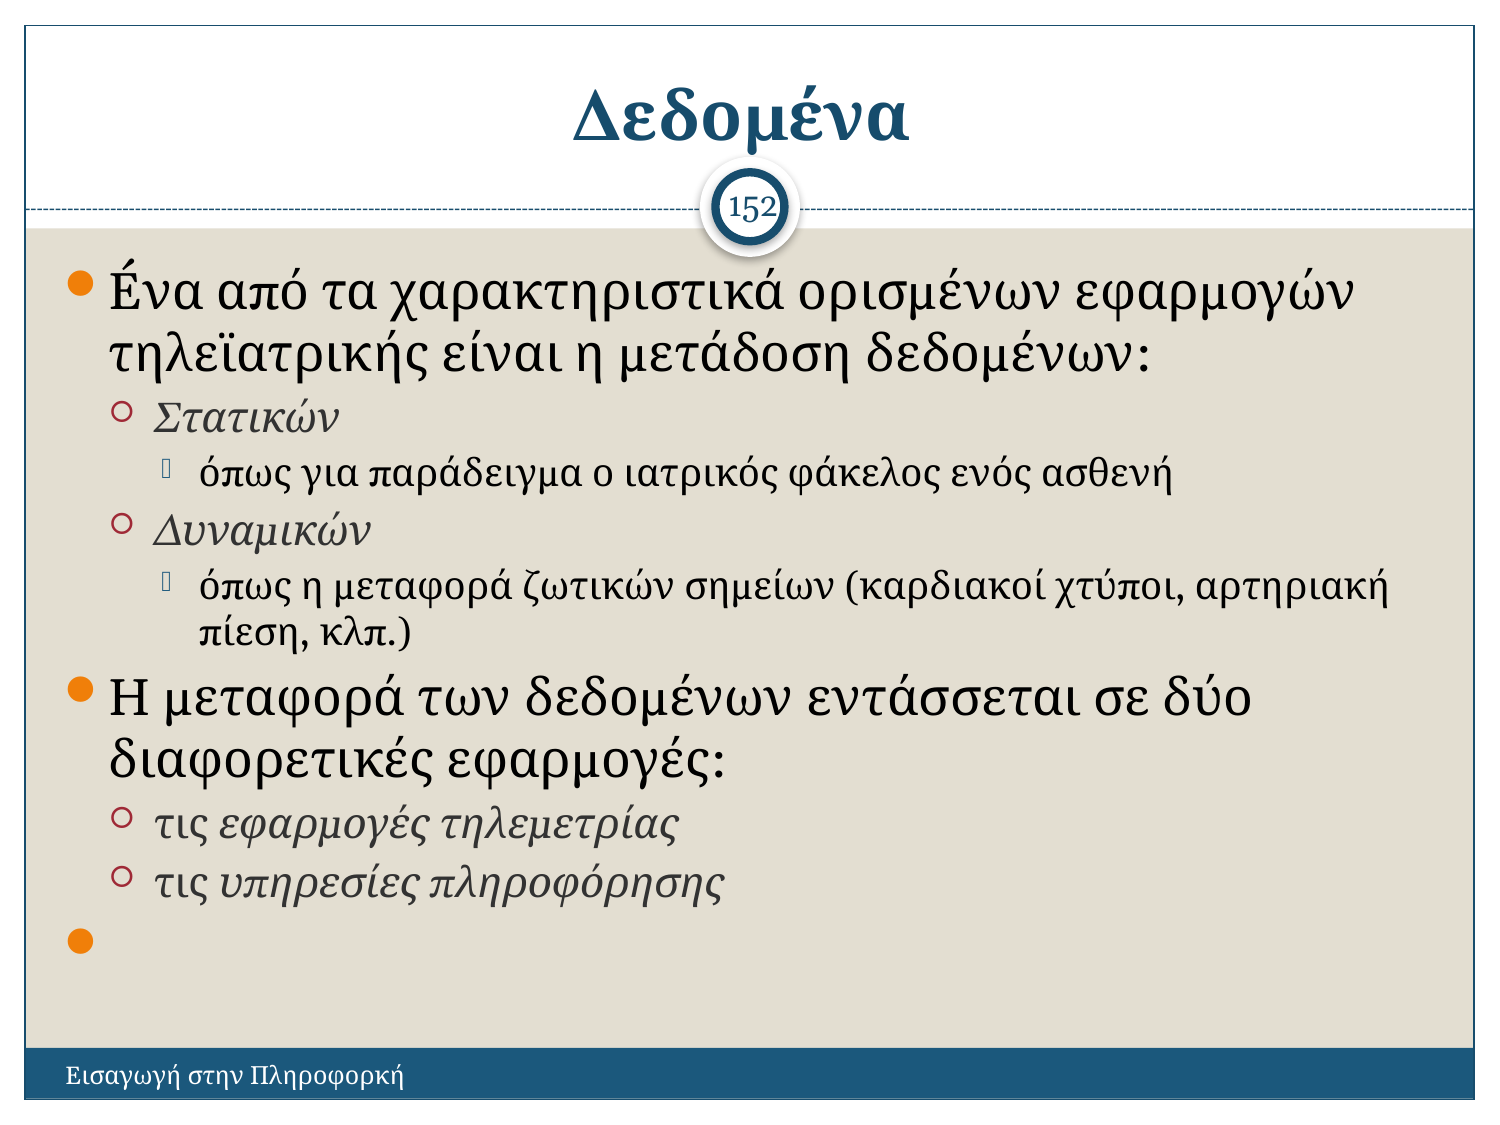

# Δεδομένα
152
Ένα από τα χαρακτηριστικά ορισμένων εφαρμογών τηλεϊατρικής είναι η μετάδοση δεδομένων:
Στατικών
όπως για παράδειγμα ο ιατρικός φάκελος ενός ασθενή
Δυναμικών
όπως η μεταφορά ζωτικών σημείων (καρδιακοί χτύποι, αρτηριακή πίεση, κλπ.)
Η μεταφορά των δεδομένων εντάσσεται σε δύο διαφορετικές εφαρμογές:
τις εφαρμογές τηλεμετρίας
τις υπηρεσίες πληροφόρησης

Εισαγωγή στην Πληροφορκή